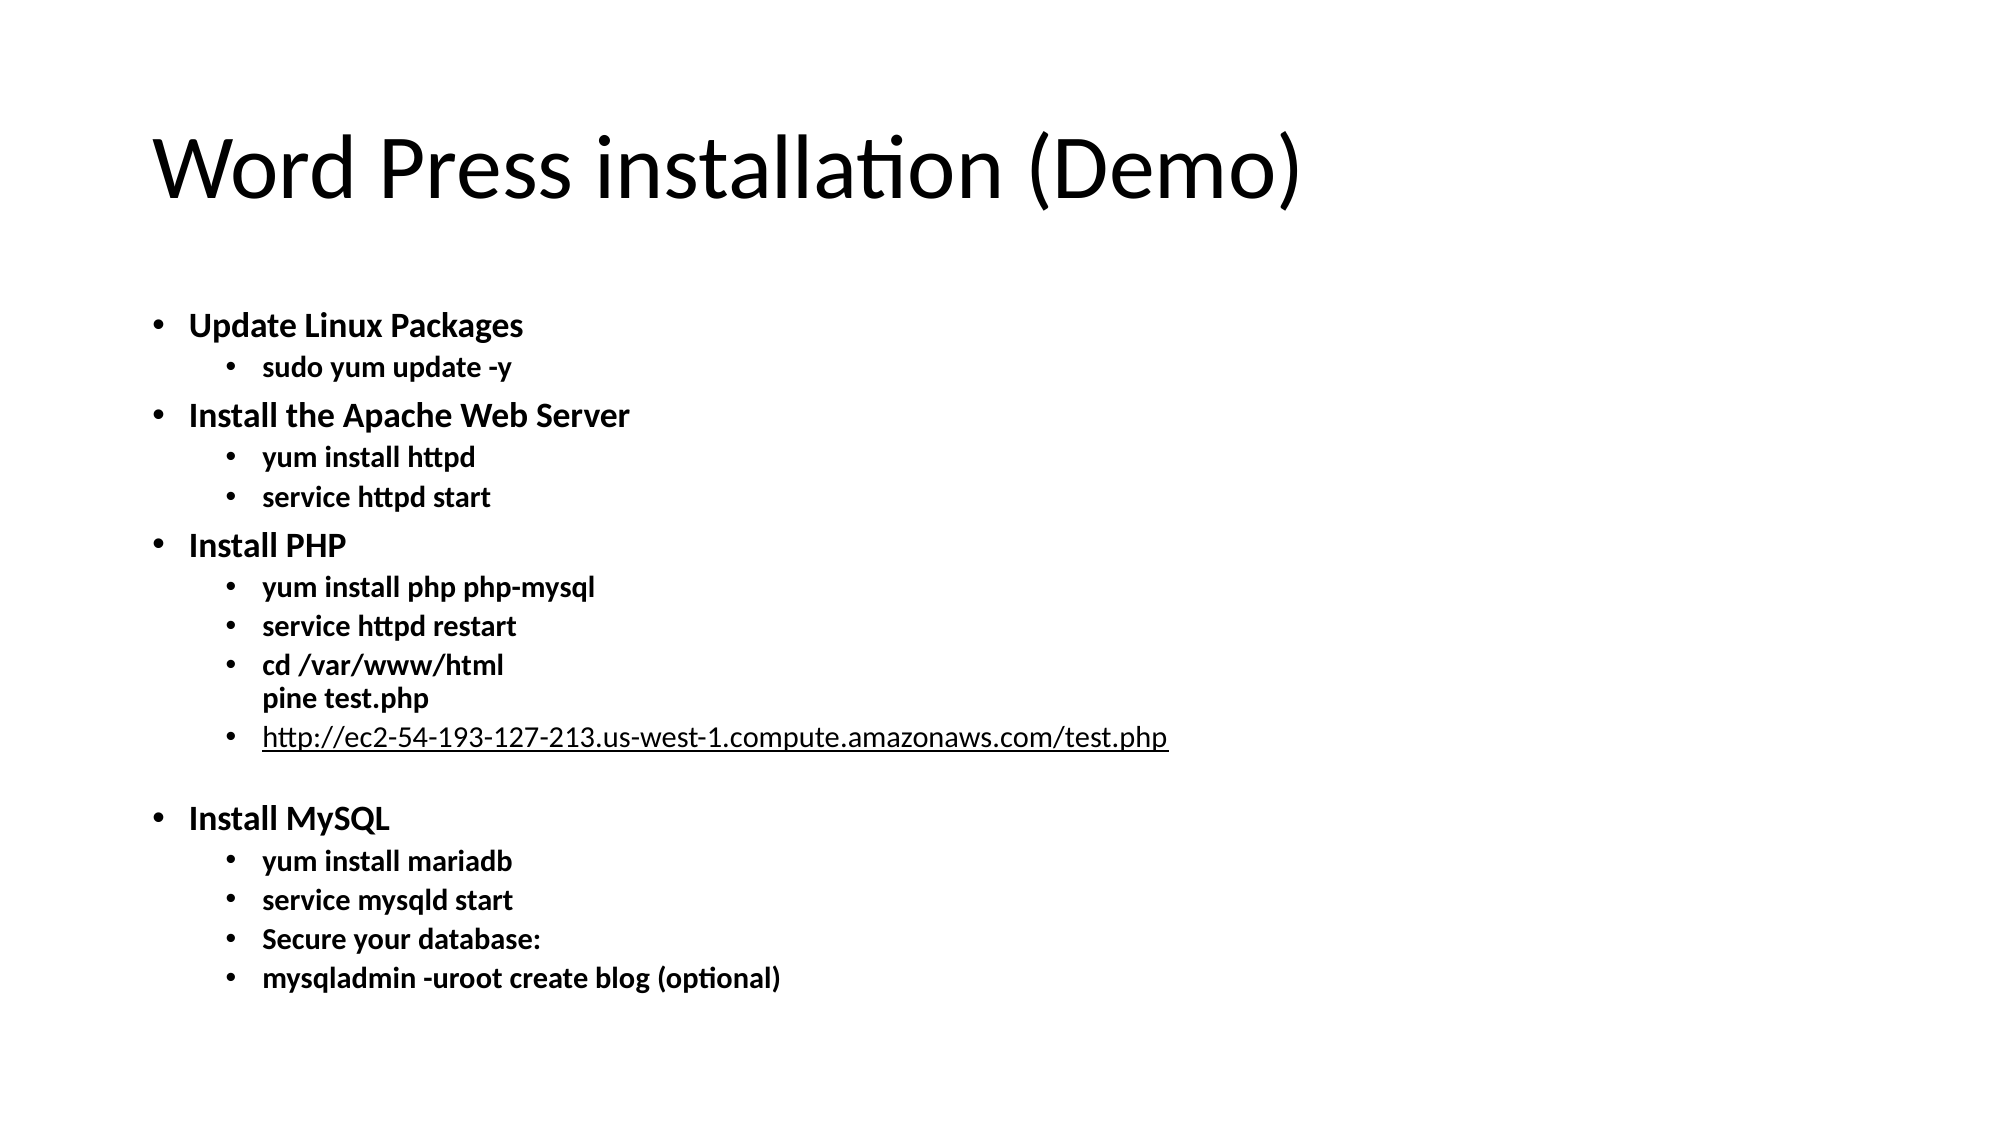

# Word Press installation (Demo)
Update Linux Packages
sudo yum update -y
Install the Apache Web Server
yum install httpd
service httpd start
Install PHP
yum install php php-mysql
service httpd restart
cd /var/www/html
pine test.php
http://ec2-54-193-127-213.us-west-1.compute.amazonaws.com/test.php
Install MySQL
yum install mariadb
service mysqld start
Secure your database:
mysqladmin -uroot create blog (optional)